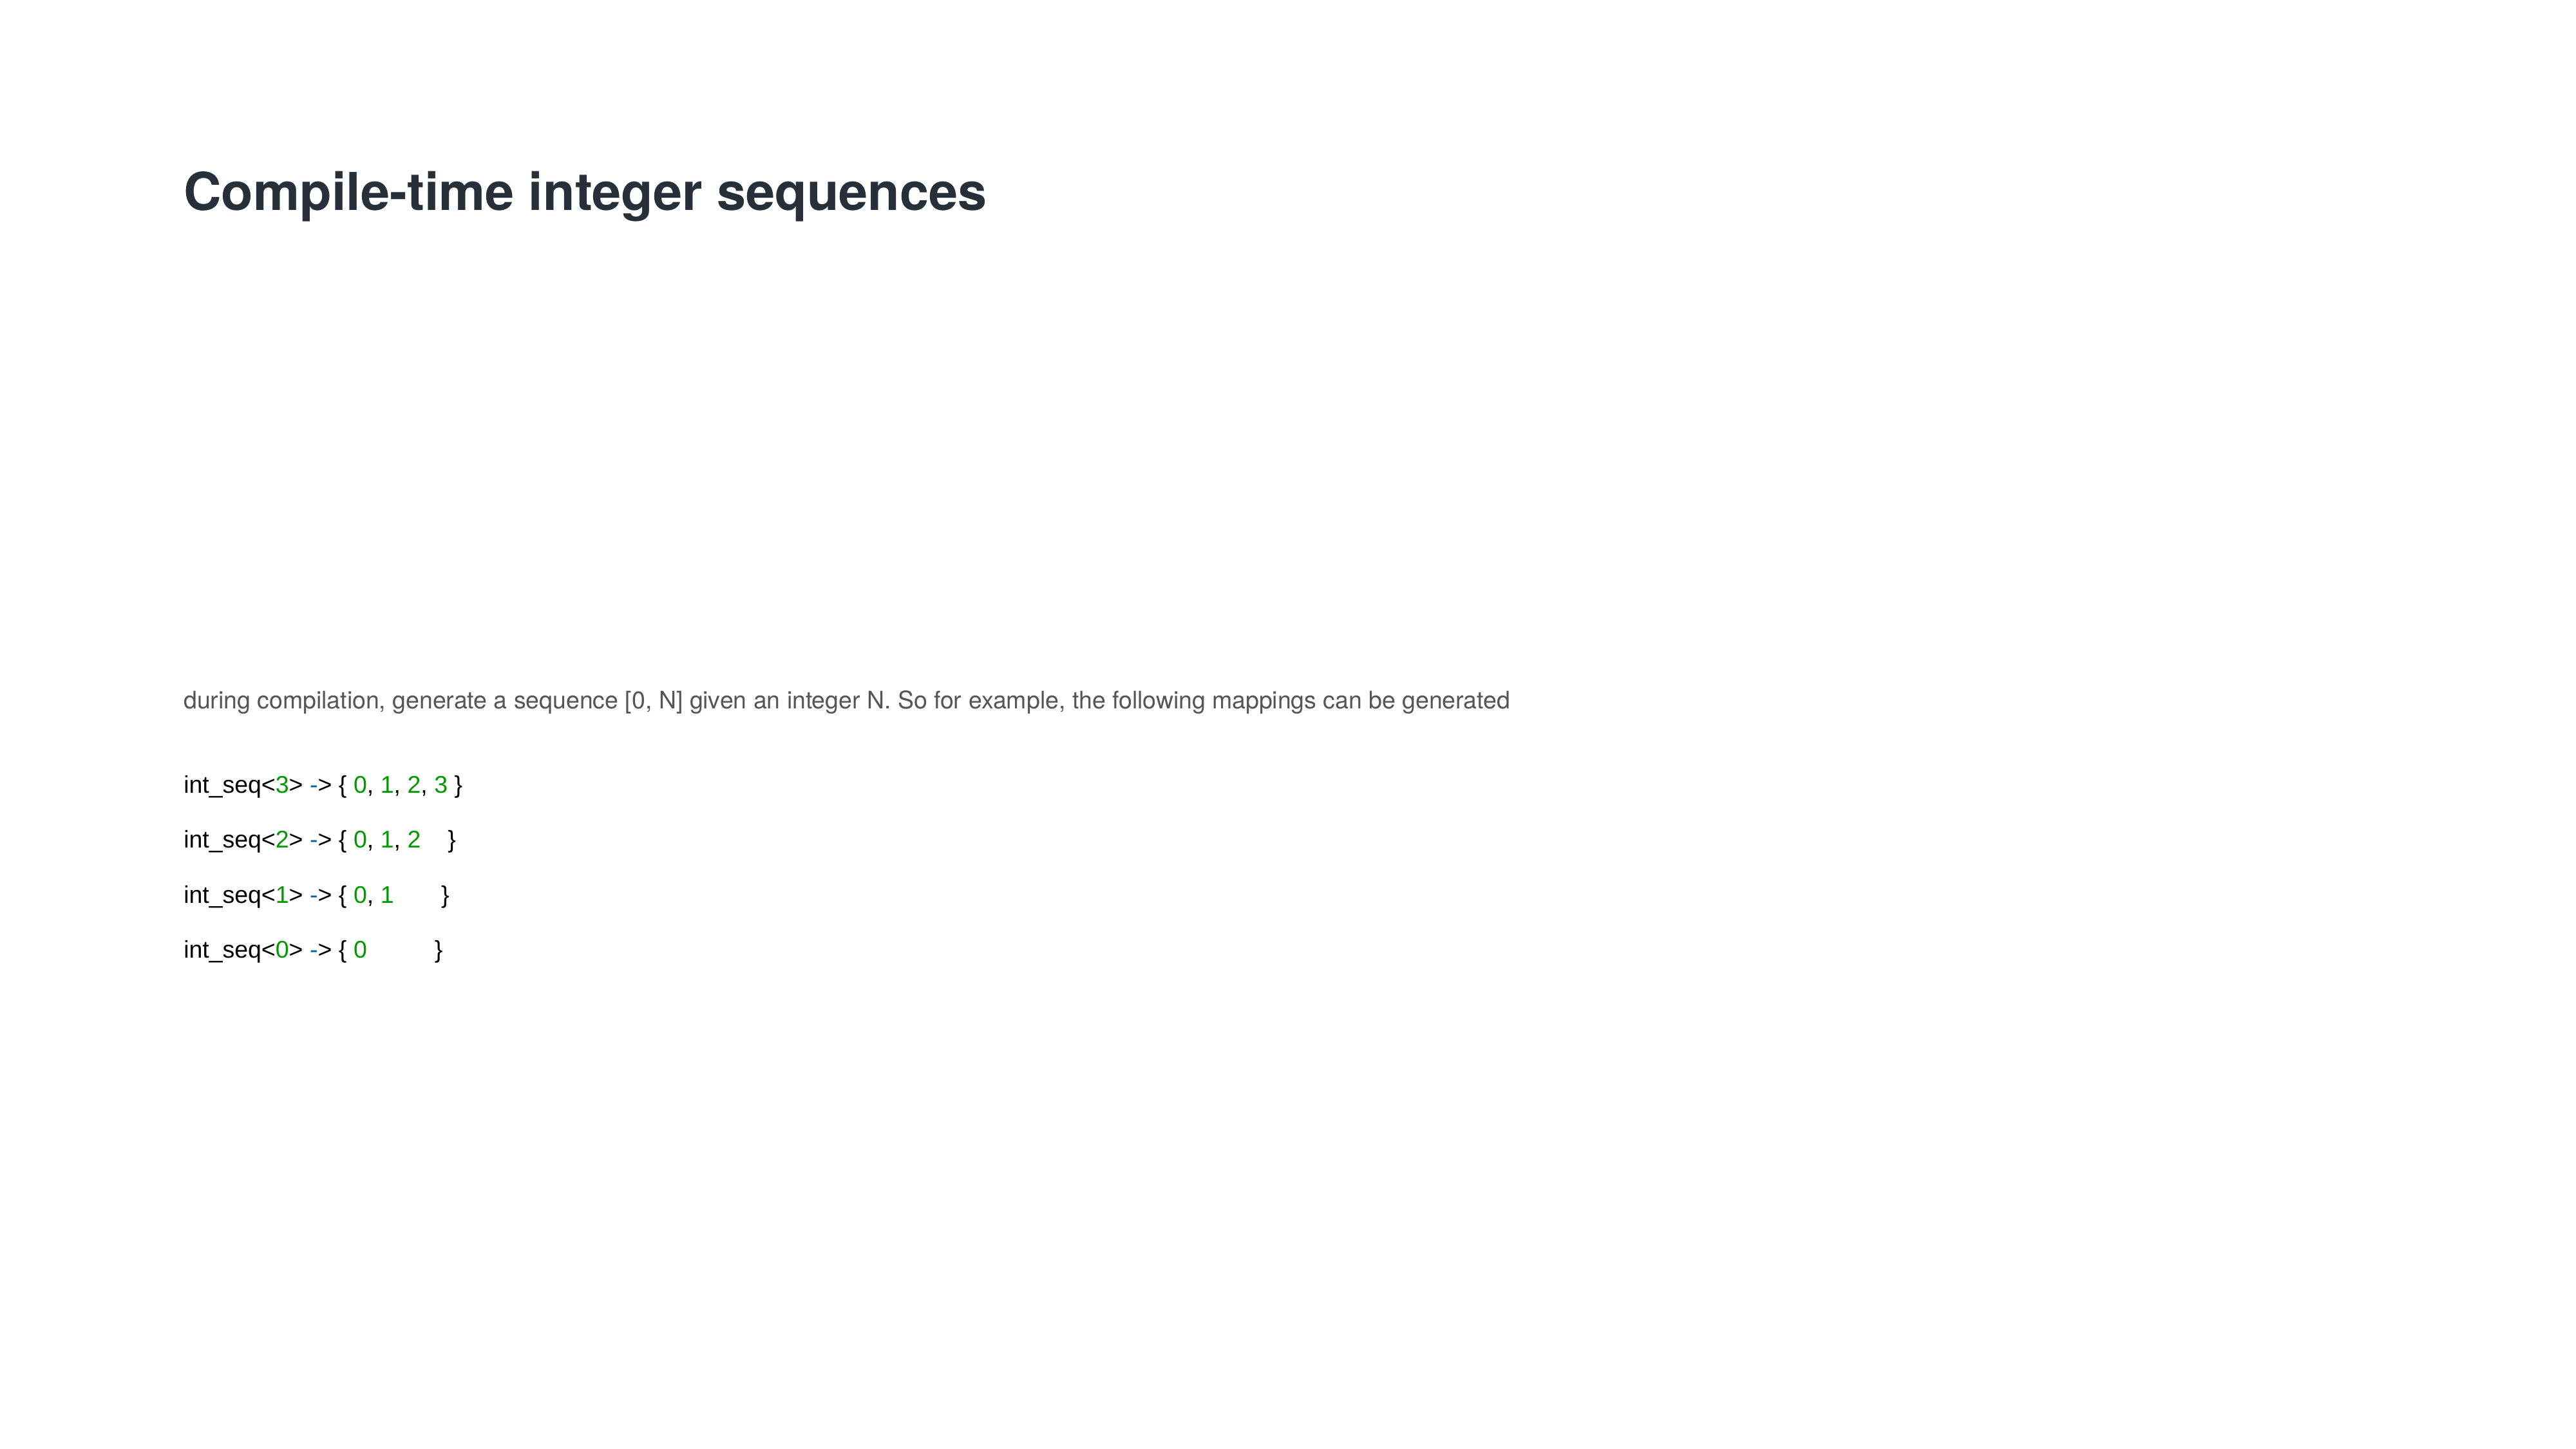

# Compile-time integer sequences
during compilation, generate a sequence [0, N] given an integer N. So for example, the following mappings can be generated

int_seq<3> -> { 0, 1, 2, 3 }
int_seq<2> -> { 0, 1, 2    }
int_seq<1> -> { 0, 1       }
int_seq<0> -> { 0          }